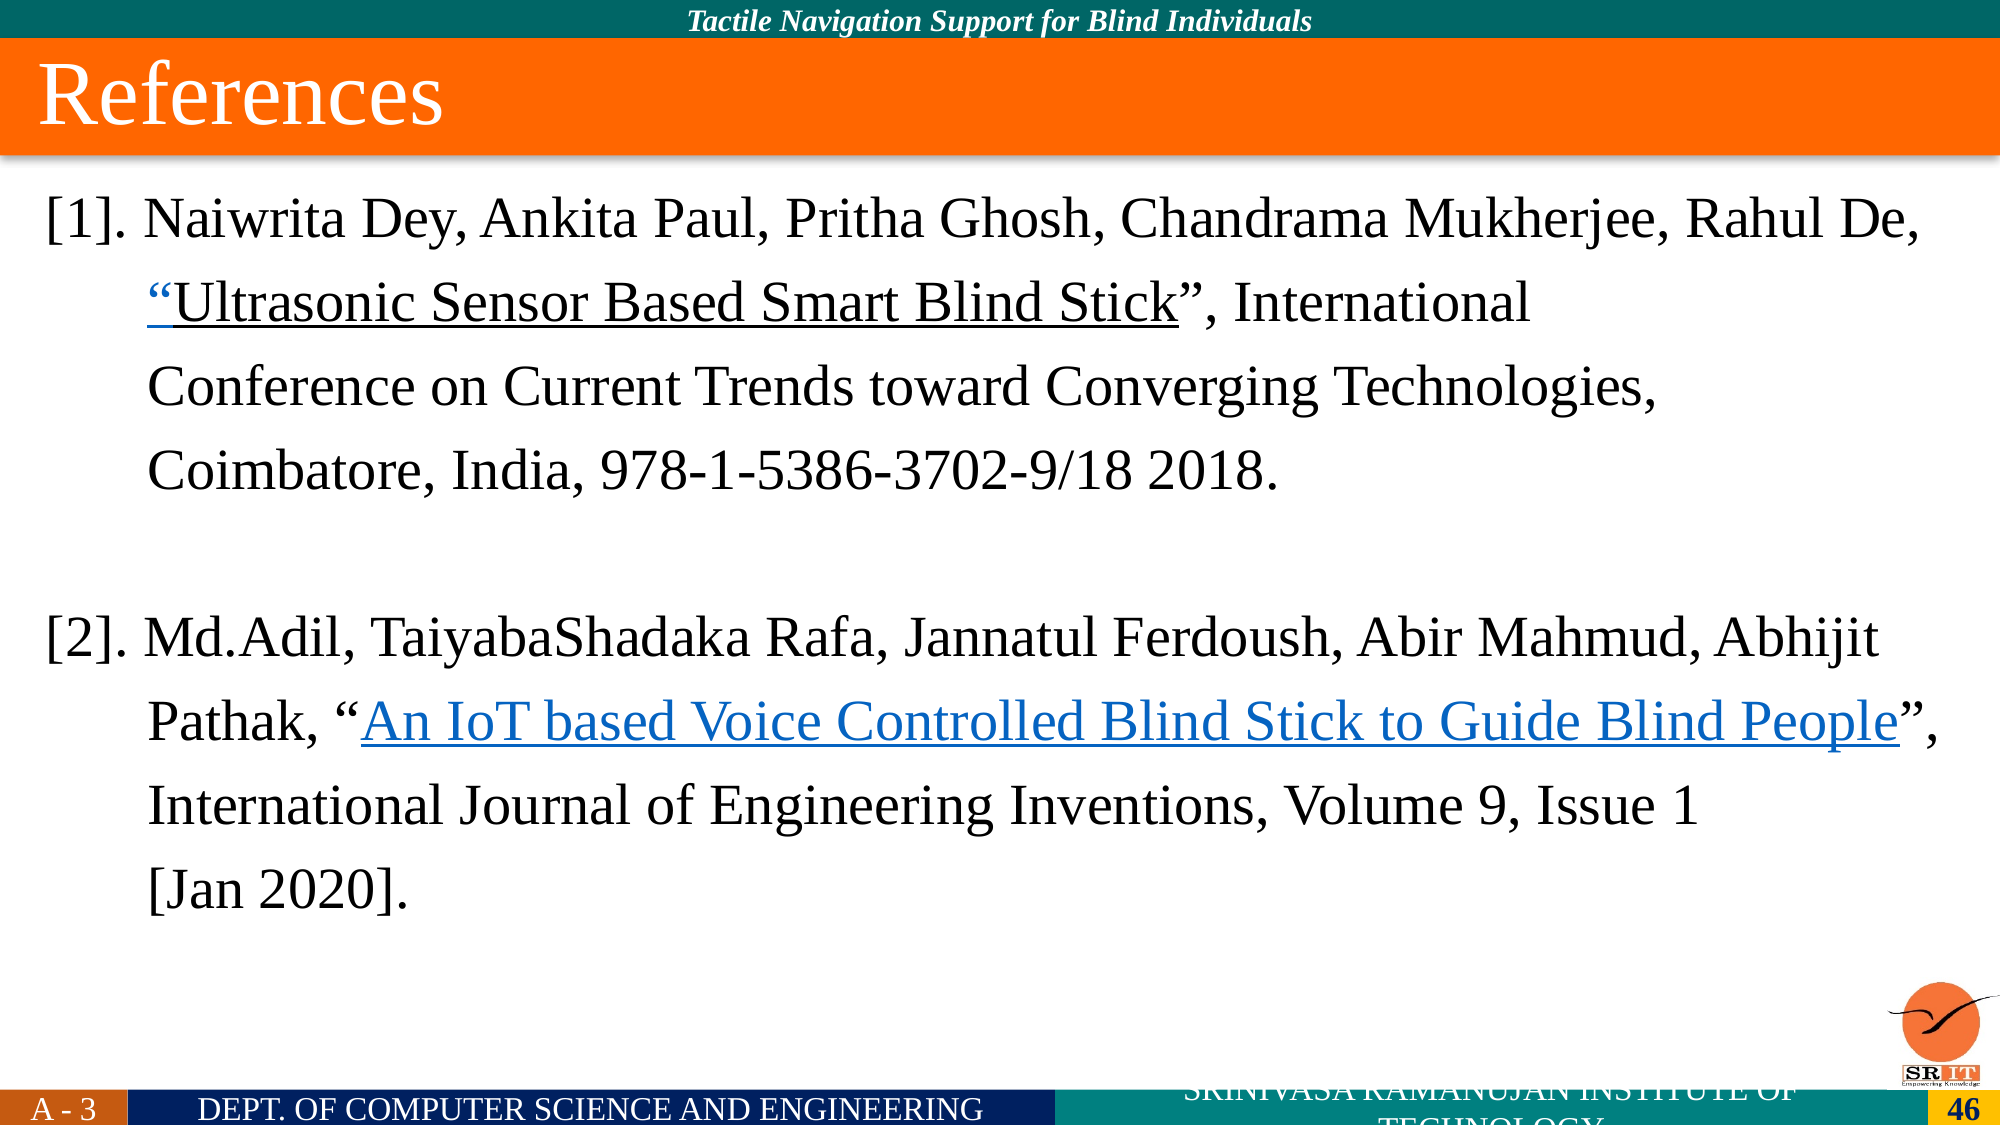

# References
[1]. Naiwrita Dey, Ankita Paul, Pritha Ghosh, Chandrama Mukherjee, Rahul De,
       “Ultrasonic Sensor Based Smart Blind Stick”, International
       Conference on Current Trends toward Converging Technologies,
       Coimbatore, India, 978-1-5386-3702-9/18 2018.

[2]. Md.Adil, TaiyabaShadaka Rafa, Jannatul Ferdoush, Abir Mahmud, Abhijit
       Pathak, “An IoT based Voice Controlled Blind Stick to Guide Blind People”,
       International Journal of Engineering Inventions, Volume 9, Issue 1
       [Jan 2020].